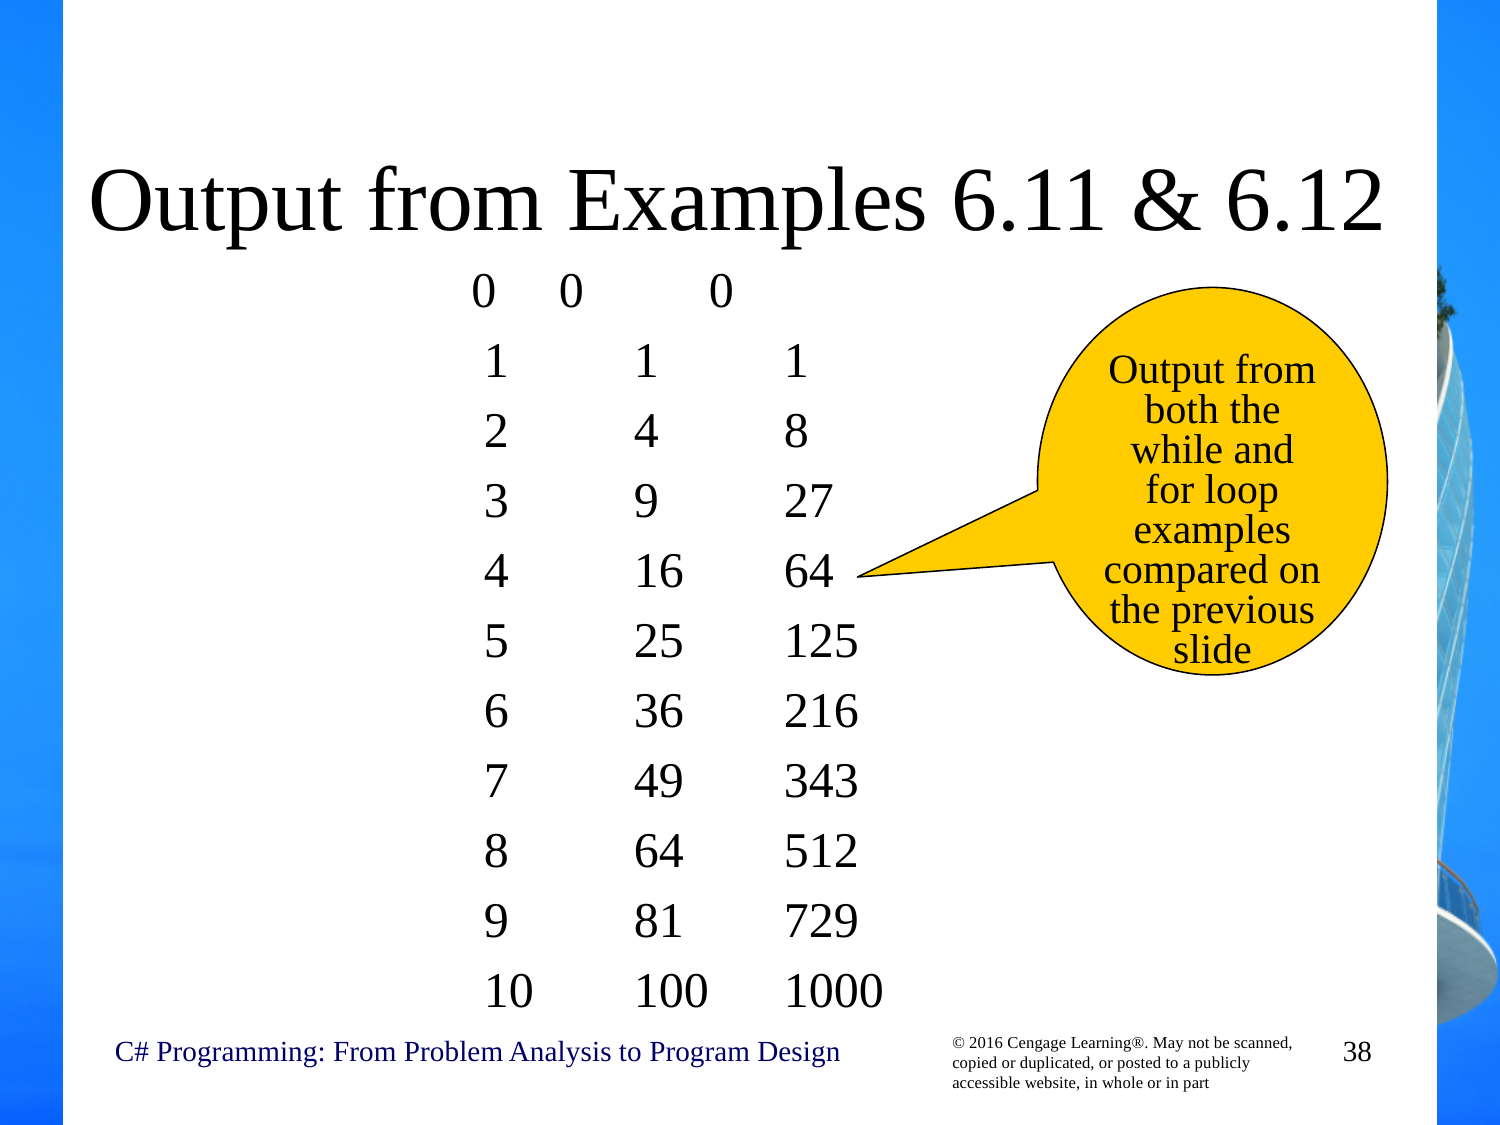

# Output from Examples 6.11 & 6.12
     0 	0	0
1 	1	1
2 	4 	8
3 	9 	27
4 	16 	64
5 	25 	125
6 	36 	216
7 	49 	343
8 	64 	512
9 	81 	729
10 	100 	1000

Output from both the while and for loop examples compared on the previous slide
C# Programming: From Problem Analysis to Program Design

38